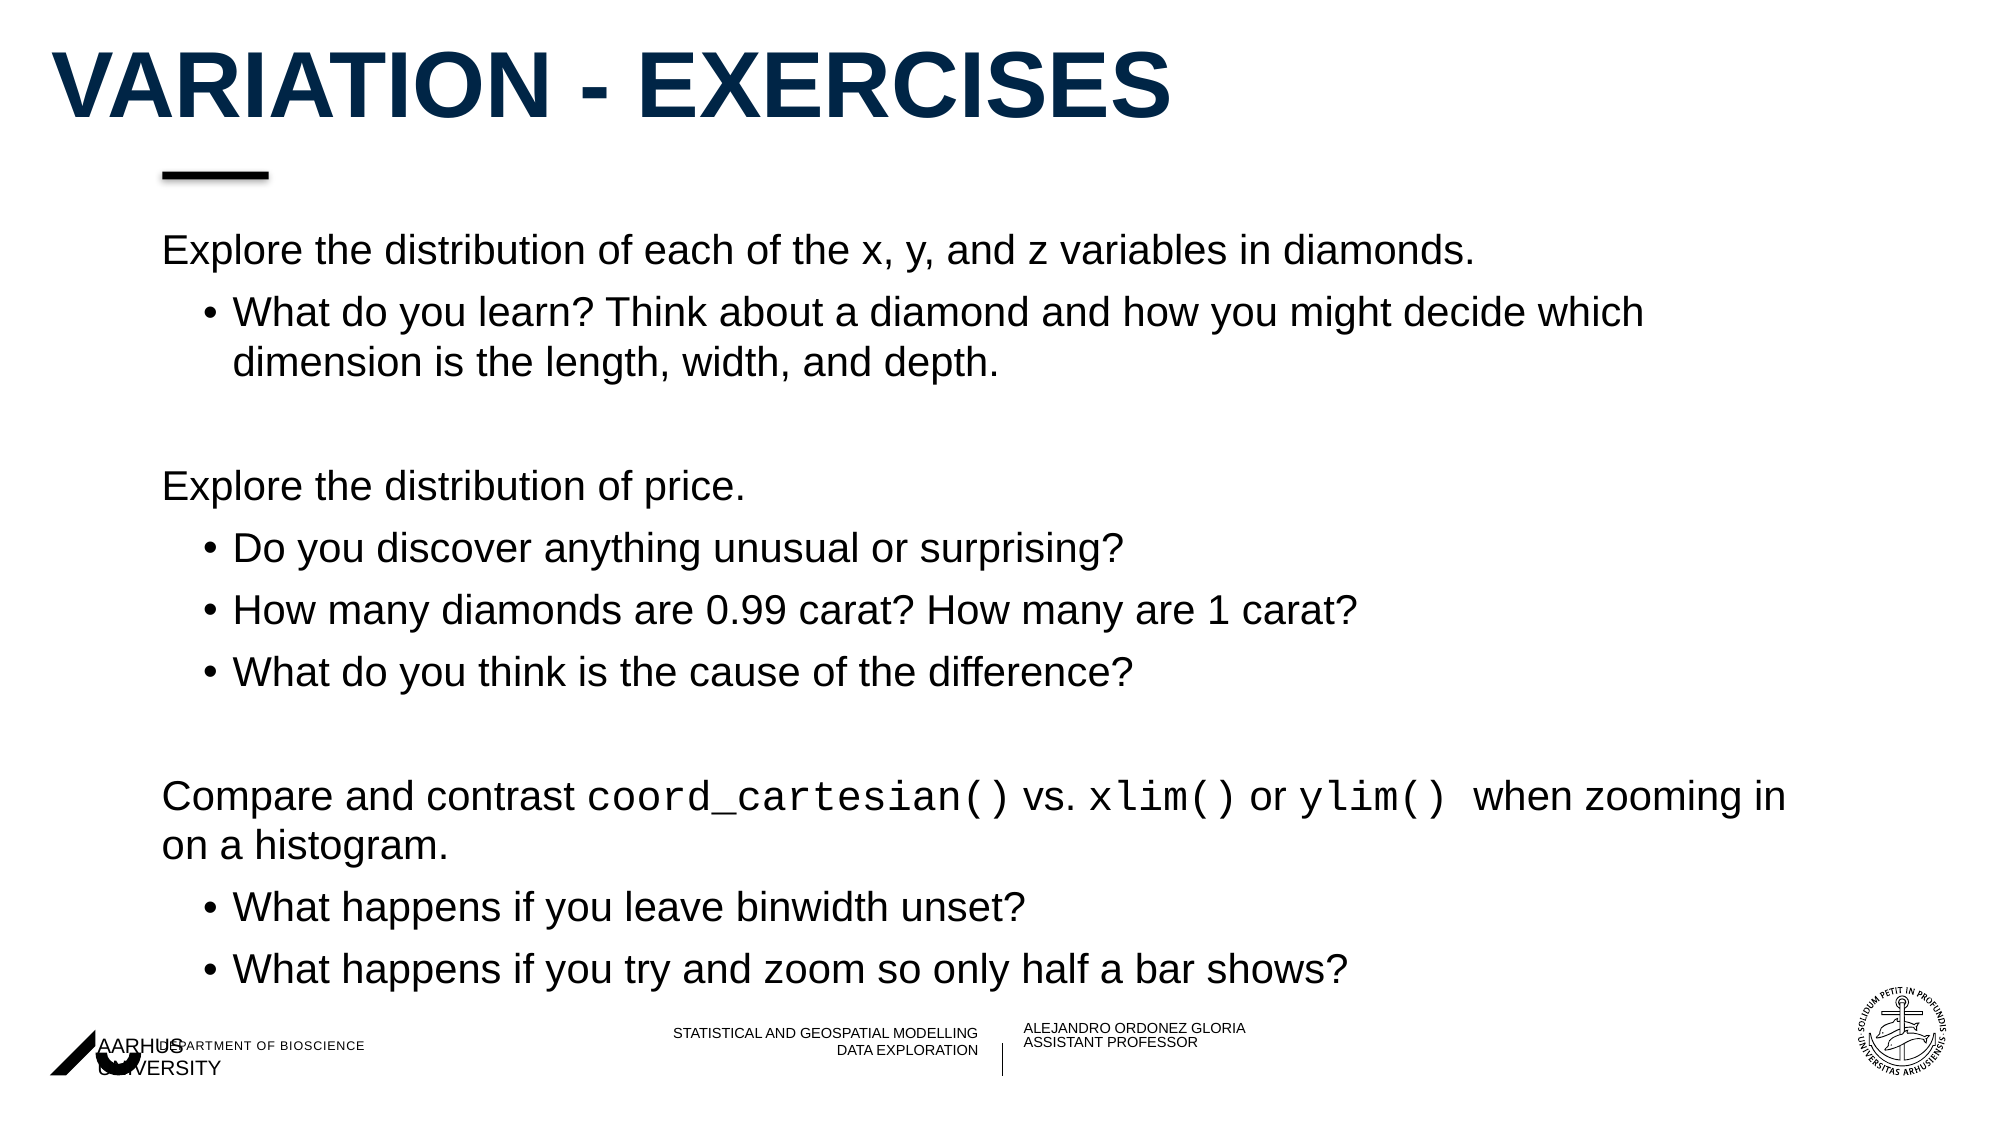

# Variation - Exercises
Explore the distribution of each of the x, y, and z variables in diamonds.
What do you learn? Think about a diamond and how you might decide which dimension is the length, width, and depth.

Explore the distribution of price.
Do you discover anything unusual or surprising?
How many diamonds are 0.99 carat? How many are 1 carat?
What do you think is the cause of the difference?

Compare and contrast coord_cartesian() vs. xlim() or ylim() when zooming in on a histogram.
What happens if you leave binwidth unset?
What happens if you try and zoom so only half a bar shows?
07/09/202327/08/2018